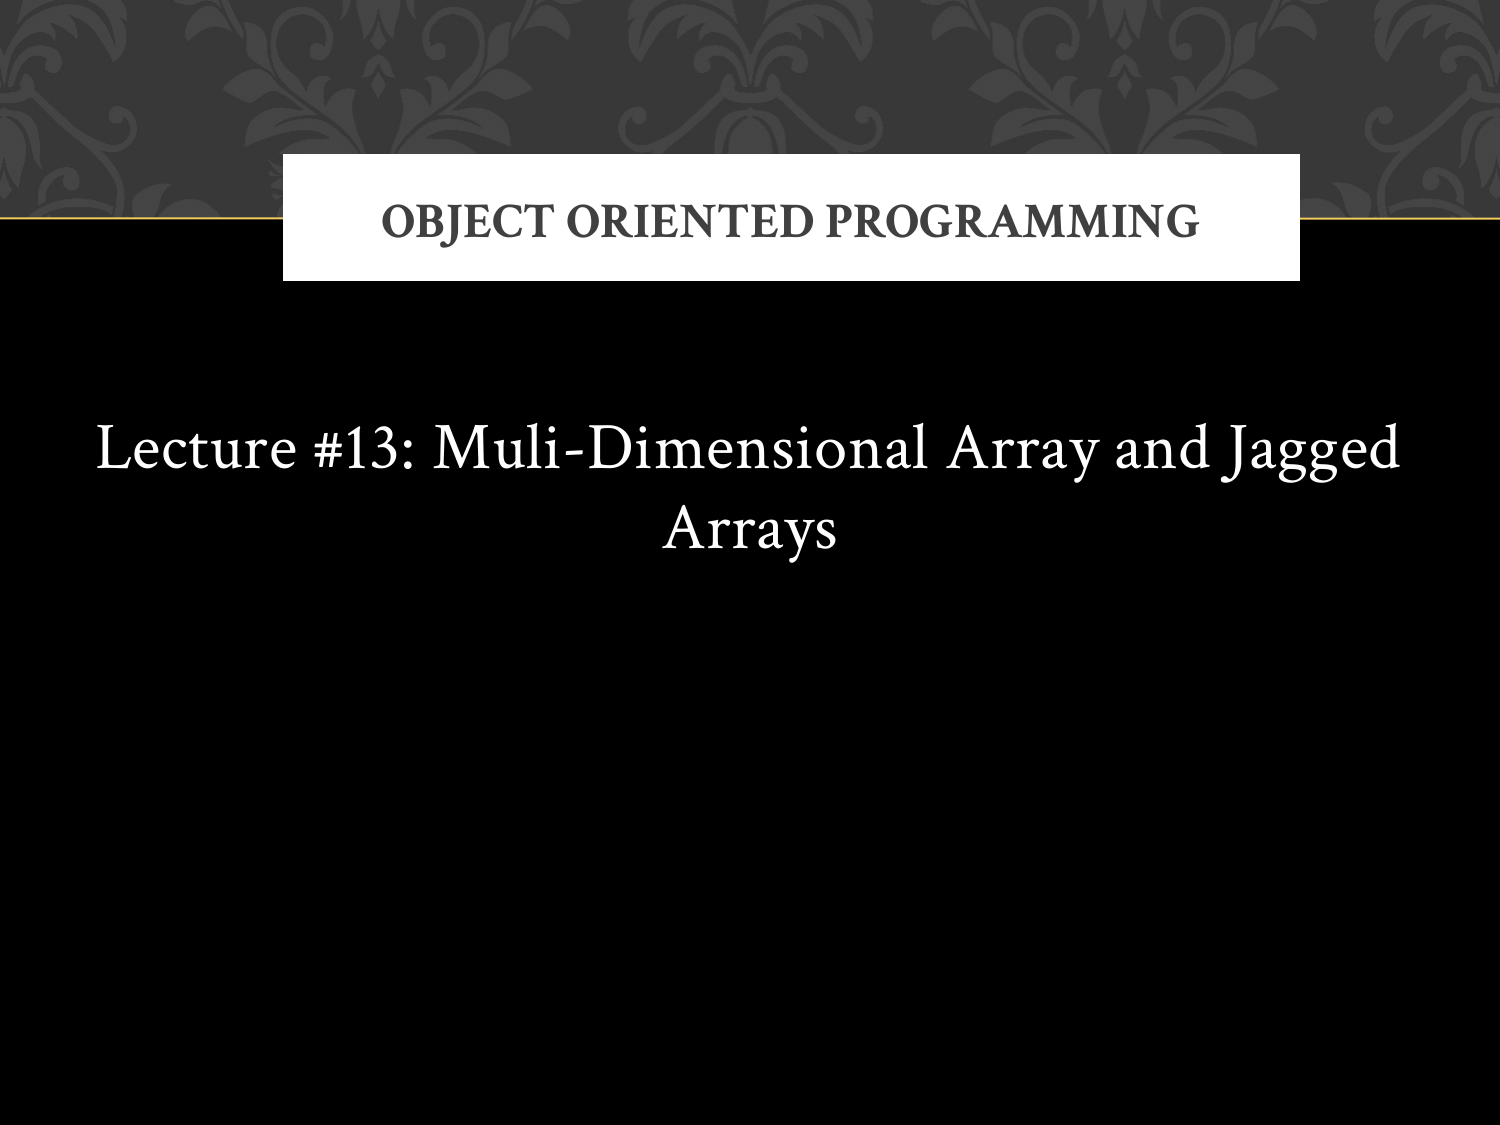

# Object oriented programming

Lecture #13: Muli-Dimensional Array and Jagged Arrays